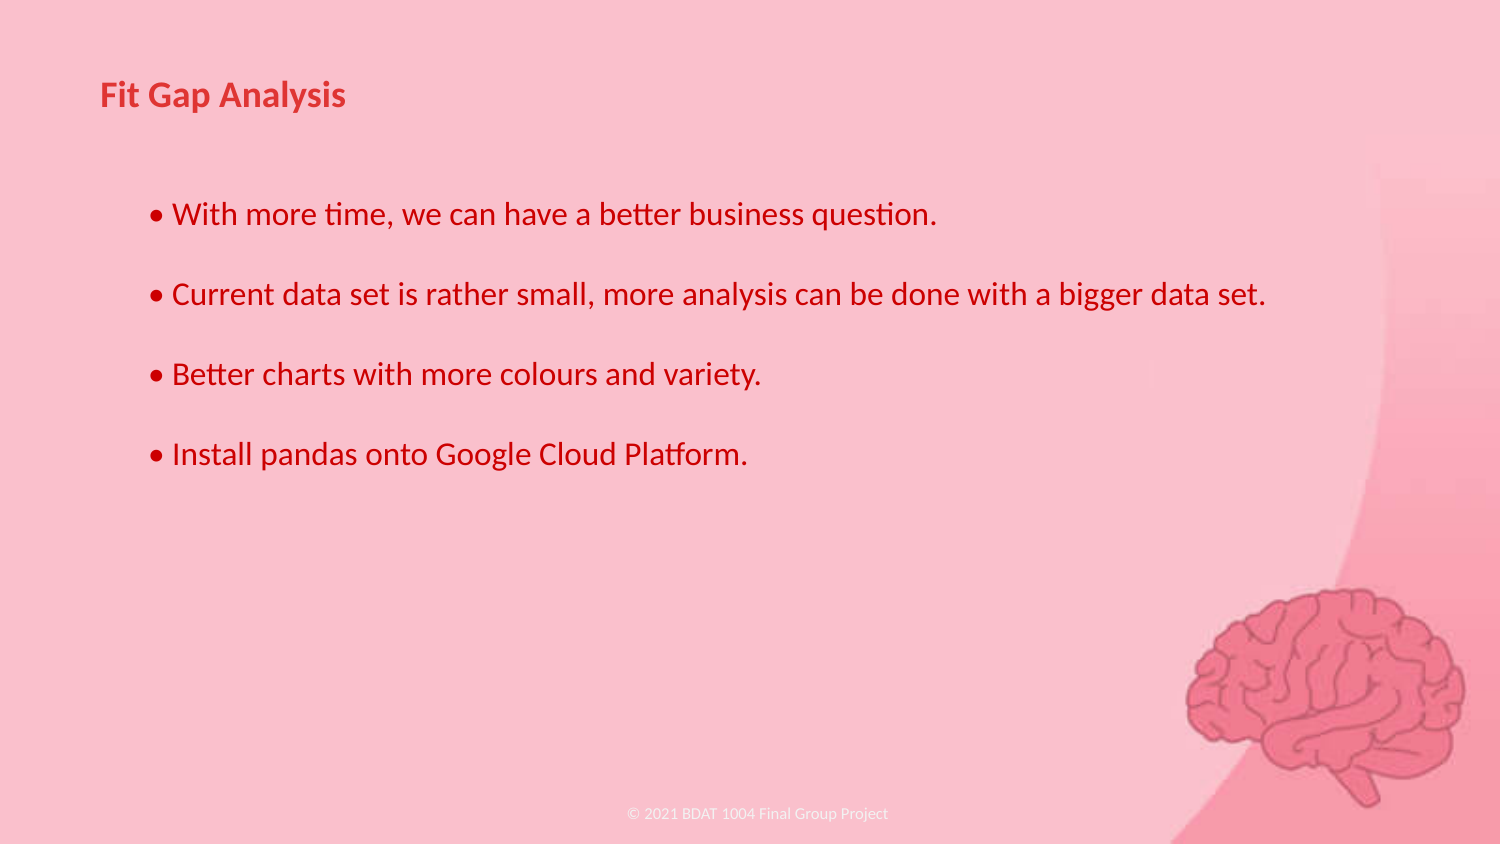

Fit Gap Analysis
• With more time, we can have a better business question.

• Current data set is rather small, more analysis can be done with a bigger data set.

• Better charts with more colours and variety.

• Install pandas onto Google Cloud Platform.

© 2021 BDAT 1004 Final Group Project